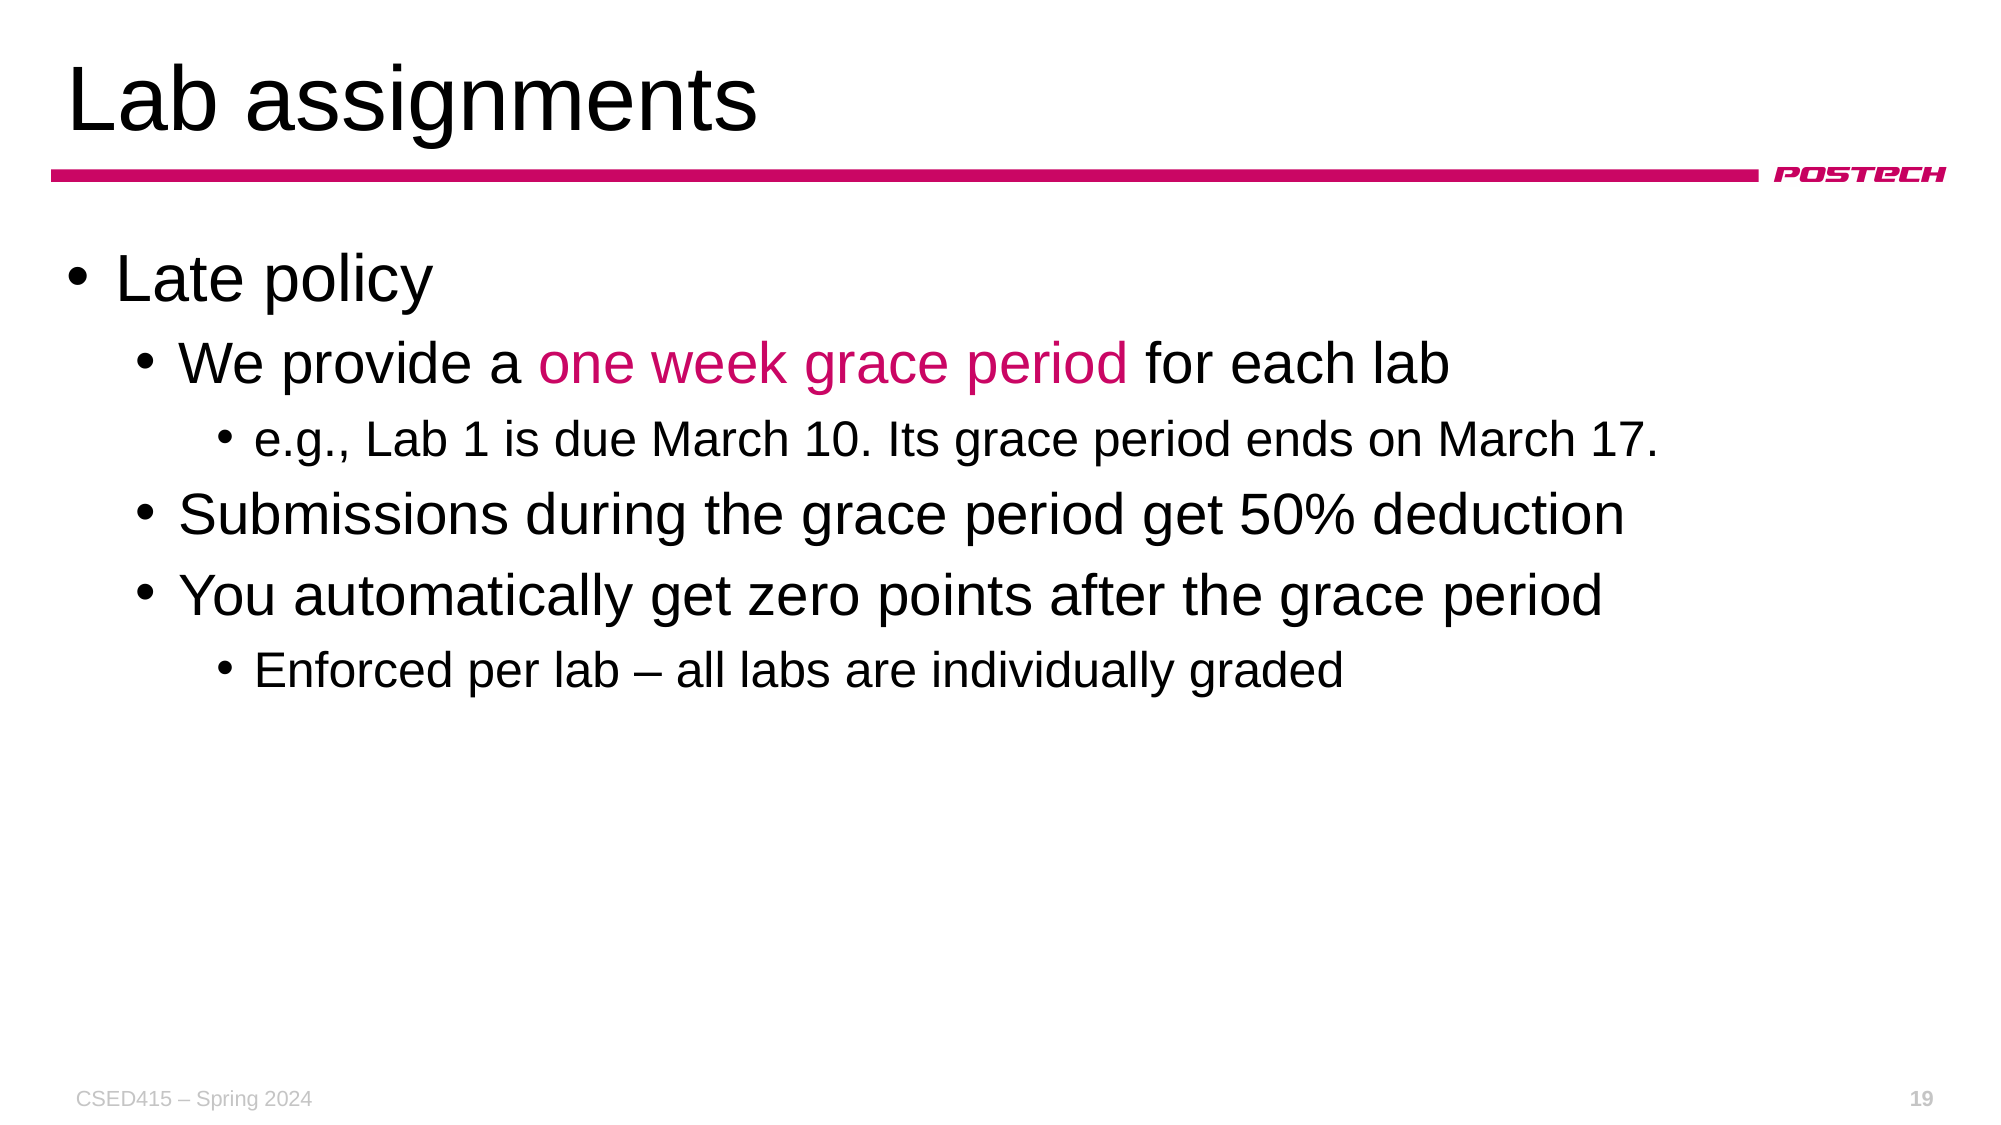

# Lab assignments
Late policy
We provide a one week grace period for each lab
e.g., Lab 1 is due March 10. Its grace period ends on March 17.
Submissions during the grace period get 50% deduction
You automatically get zero points after the grace period
Enforced per lab – all labs are individually graded
CSED415 – Spring 2024
19